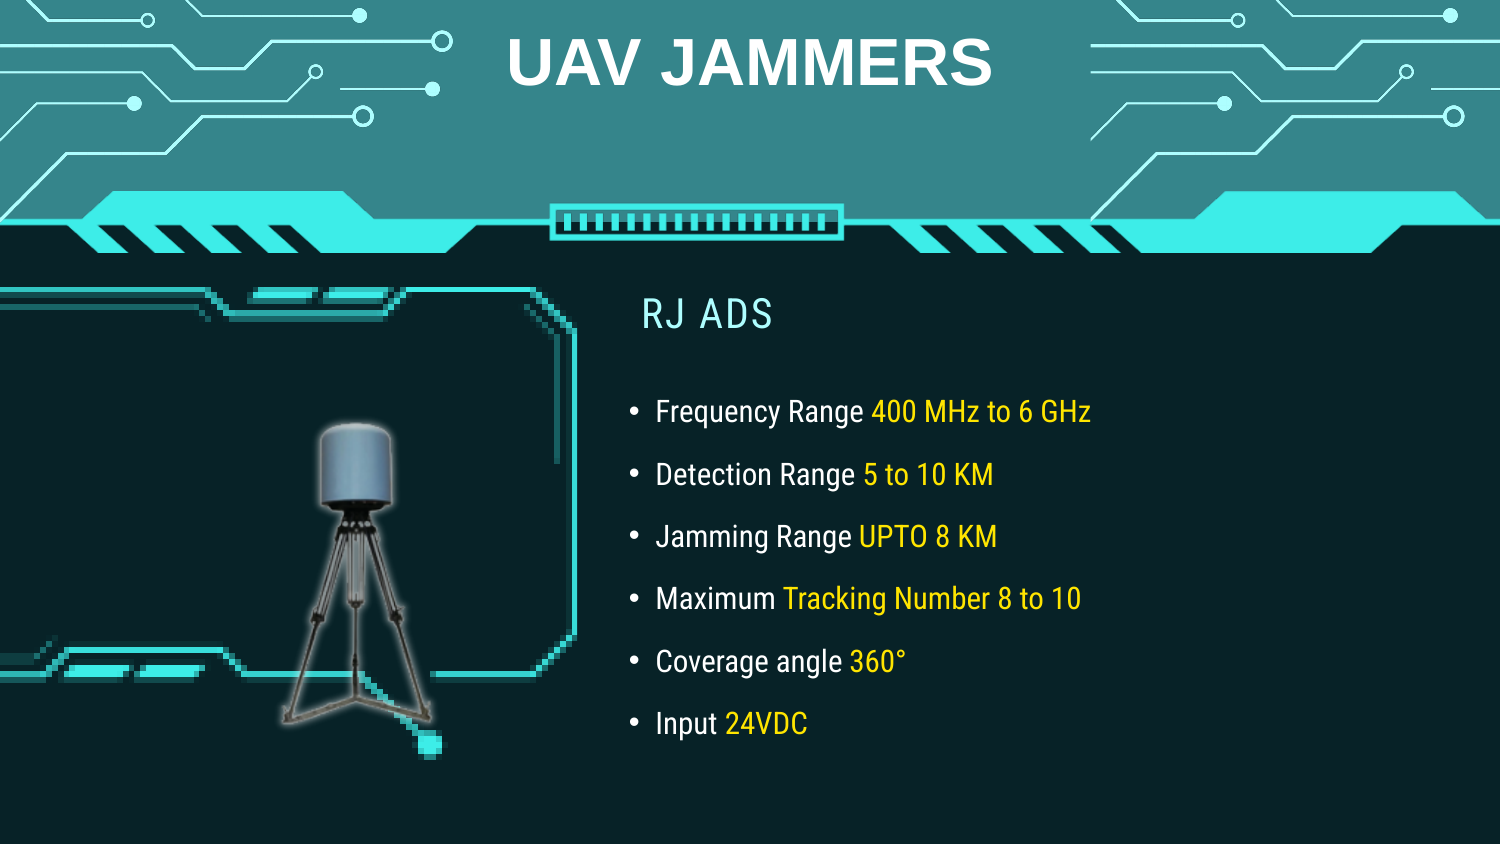

UAV JAMMERS

RJ ADS
Frequency Range 400 MHz to 6 GHz
Detection Range 5 to 10 KM
Jamming Range UPTO 8 KM
Maximum Tracking Number 8 to 10
Coverage angle 360°
Input 24VDC